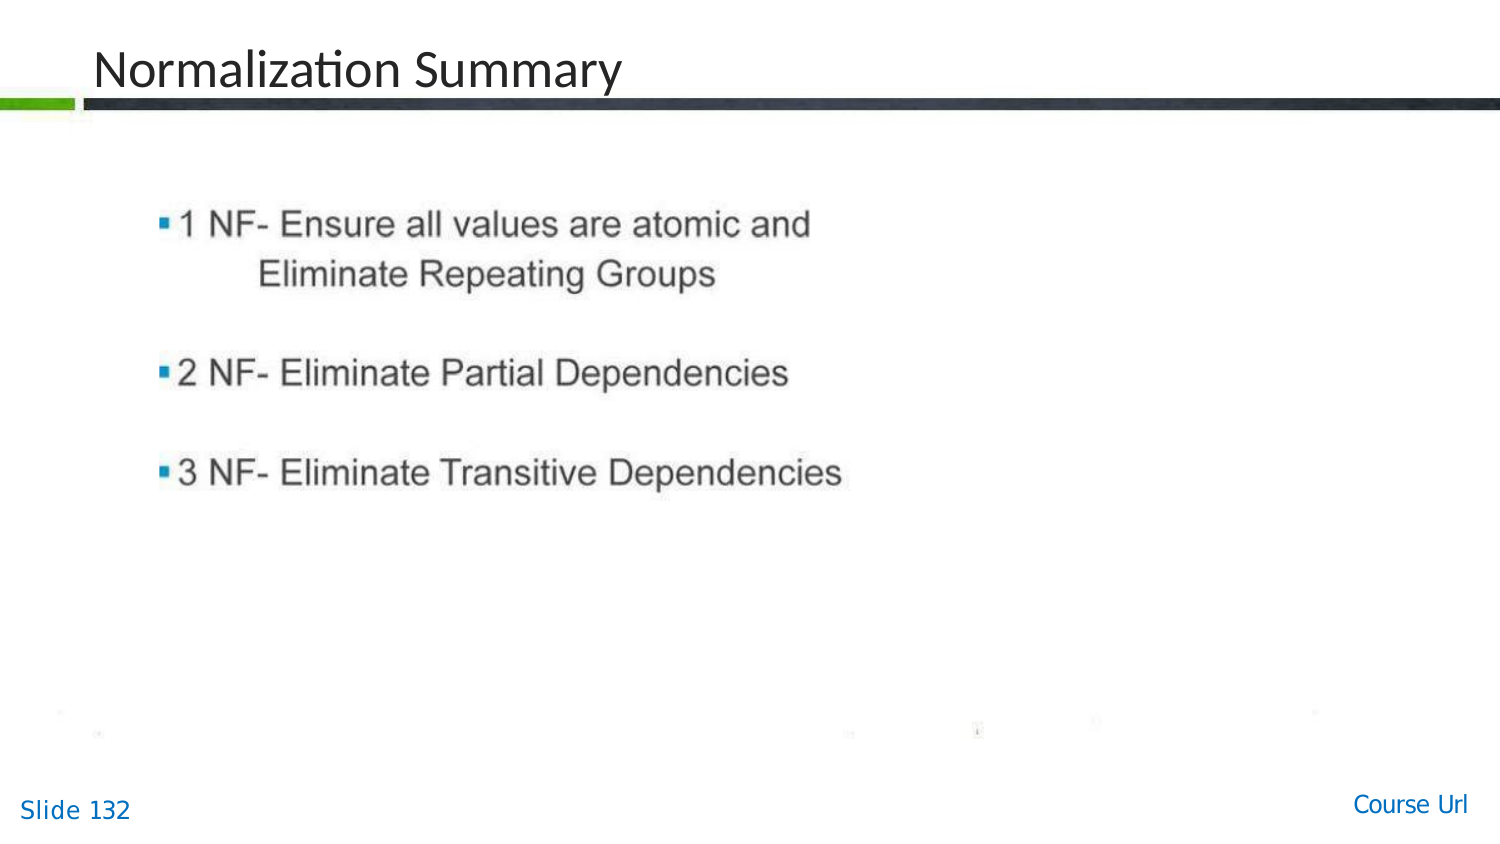

# Normalization Summary

Course Url
Slide 132